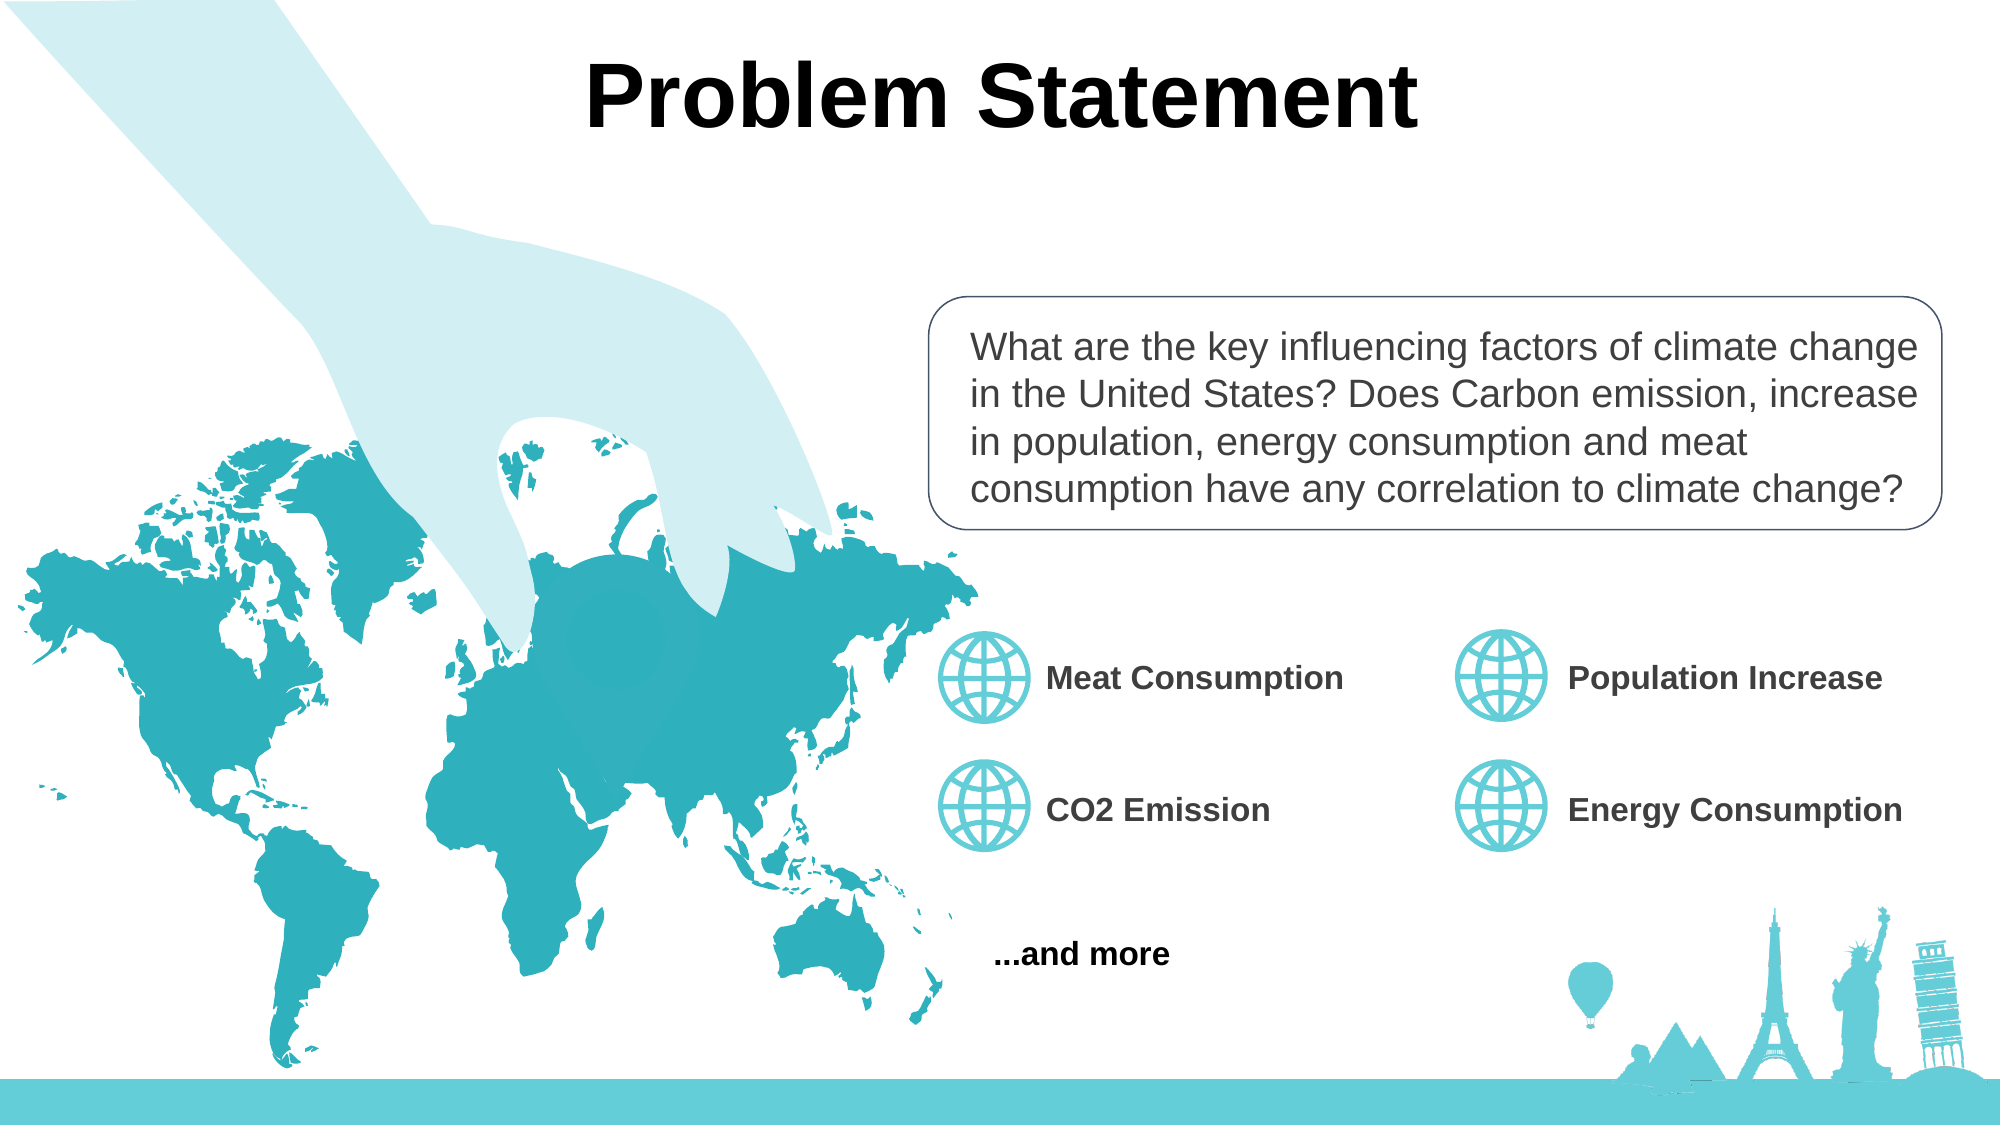

Problem Statement

What are the key influencing factors of climate change in the United States? Does Carbon emission, increase in population, energy consumption and meat consumption have any correlation to climate change?

Population Increase
Meat Consumption

Energy Consumption
CO2 Emission
...and more